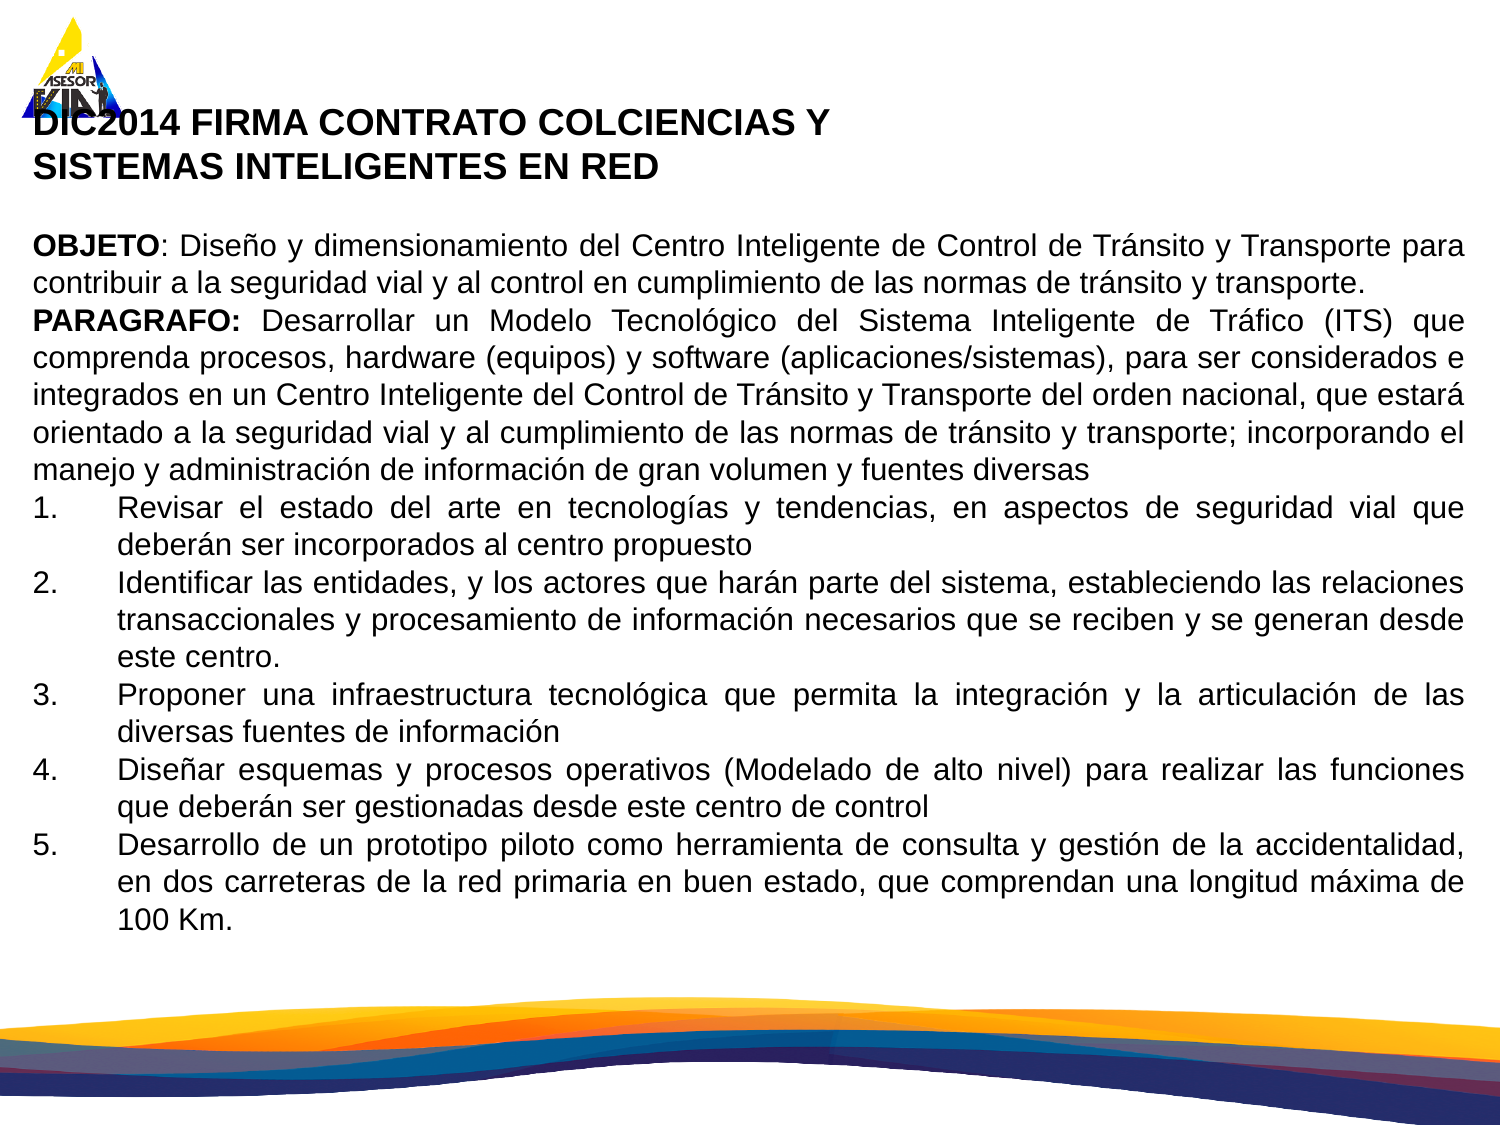

2. LEYES Y SOPORTES ITS    -     CONVENIOS INTERADMINISTRATIVOS
DIC2014 FIRMA CONTRATO COLCIENCIAS Y
SISTEMAS INTELIGENTES EN RED

OBJETO: Diseño y dimensionamiento del Centro Inteligente de Control de Tránsito y Transporte para contribuir a la seguridad vial y al control en cumplimiento de las normas de tránsito y transporte.
PARAGRAFO: Desarrollar un Modelo Tecnológico del Sistema Inteligente de Tráfico (ITS) que comprenda procesos, hardware (equipos) y software (aplicaciones/sistemas), para ser considerados e integrados en un Centro Inteligente del Control de Tránsito y Transporte del orden nacional, que estará orientado a la seguridad vial y al cumplimiento de las normas de tránsito y transporte; incorporando el manejo y administración de información de gran volumen y fuentes diversas
Revisar el estado del arte en tecnologías y tendencias, en aspectos de seguridad vial que deberán ser incorporados al centro propuesto
Identificar las entidades, y los actores que harán parte del sistema, estableciendo las relaciones transaccionales y procesamiento de información necesarios que se reciben y se generan desde este centro.
Proponer una infraestructura tecnológica que permita la integración y la articulación de las diversas fuentes de información
Diseñar esquemas y procesos operativos (Modelado de alto nivel) para realizar las funciones que deberán ser gestionadas desde este centro de control
Desarrollo de un prototipo piloto como herramienta de consulta y gestión de la accidentalidad, en dos carreteras de la red primaria en buen estado, que comprendan una longitud máxima de 100 Km.